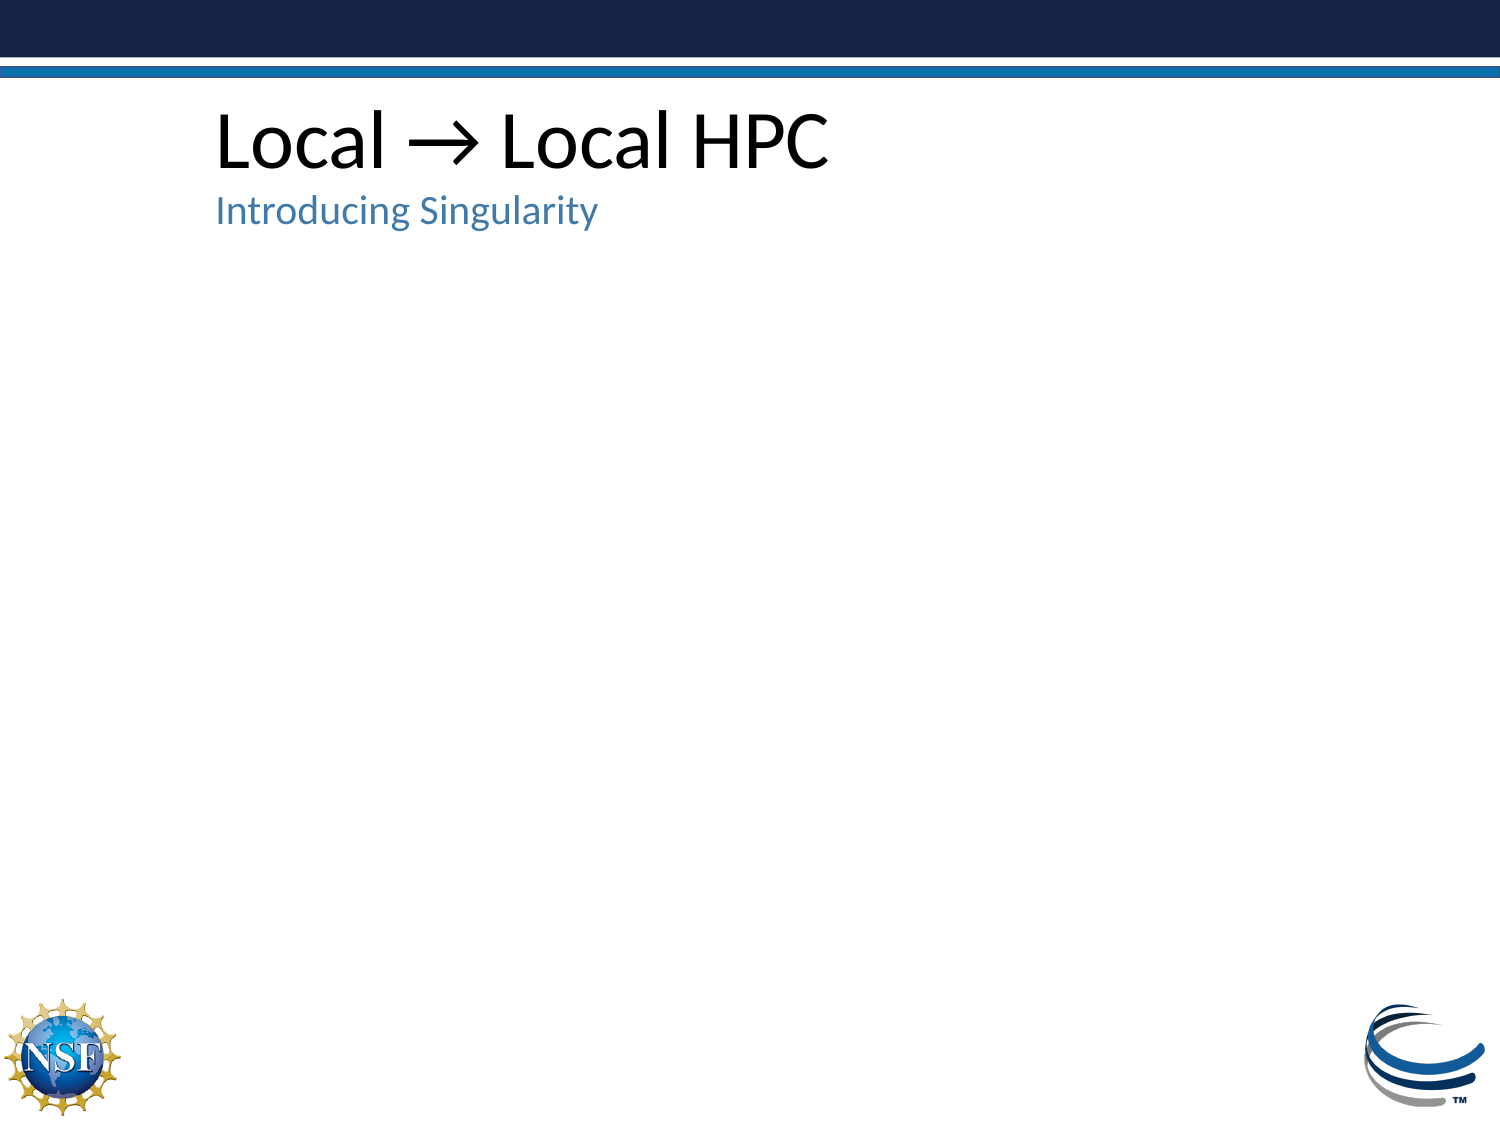

# Local → Local HPC
Introducing Singularity